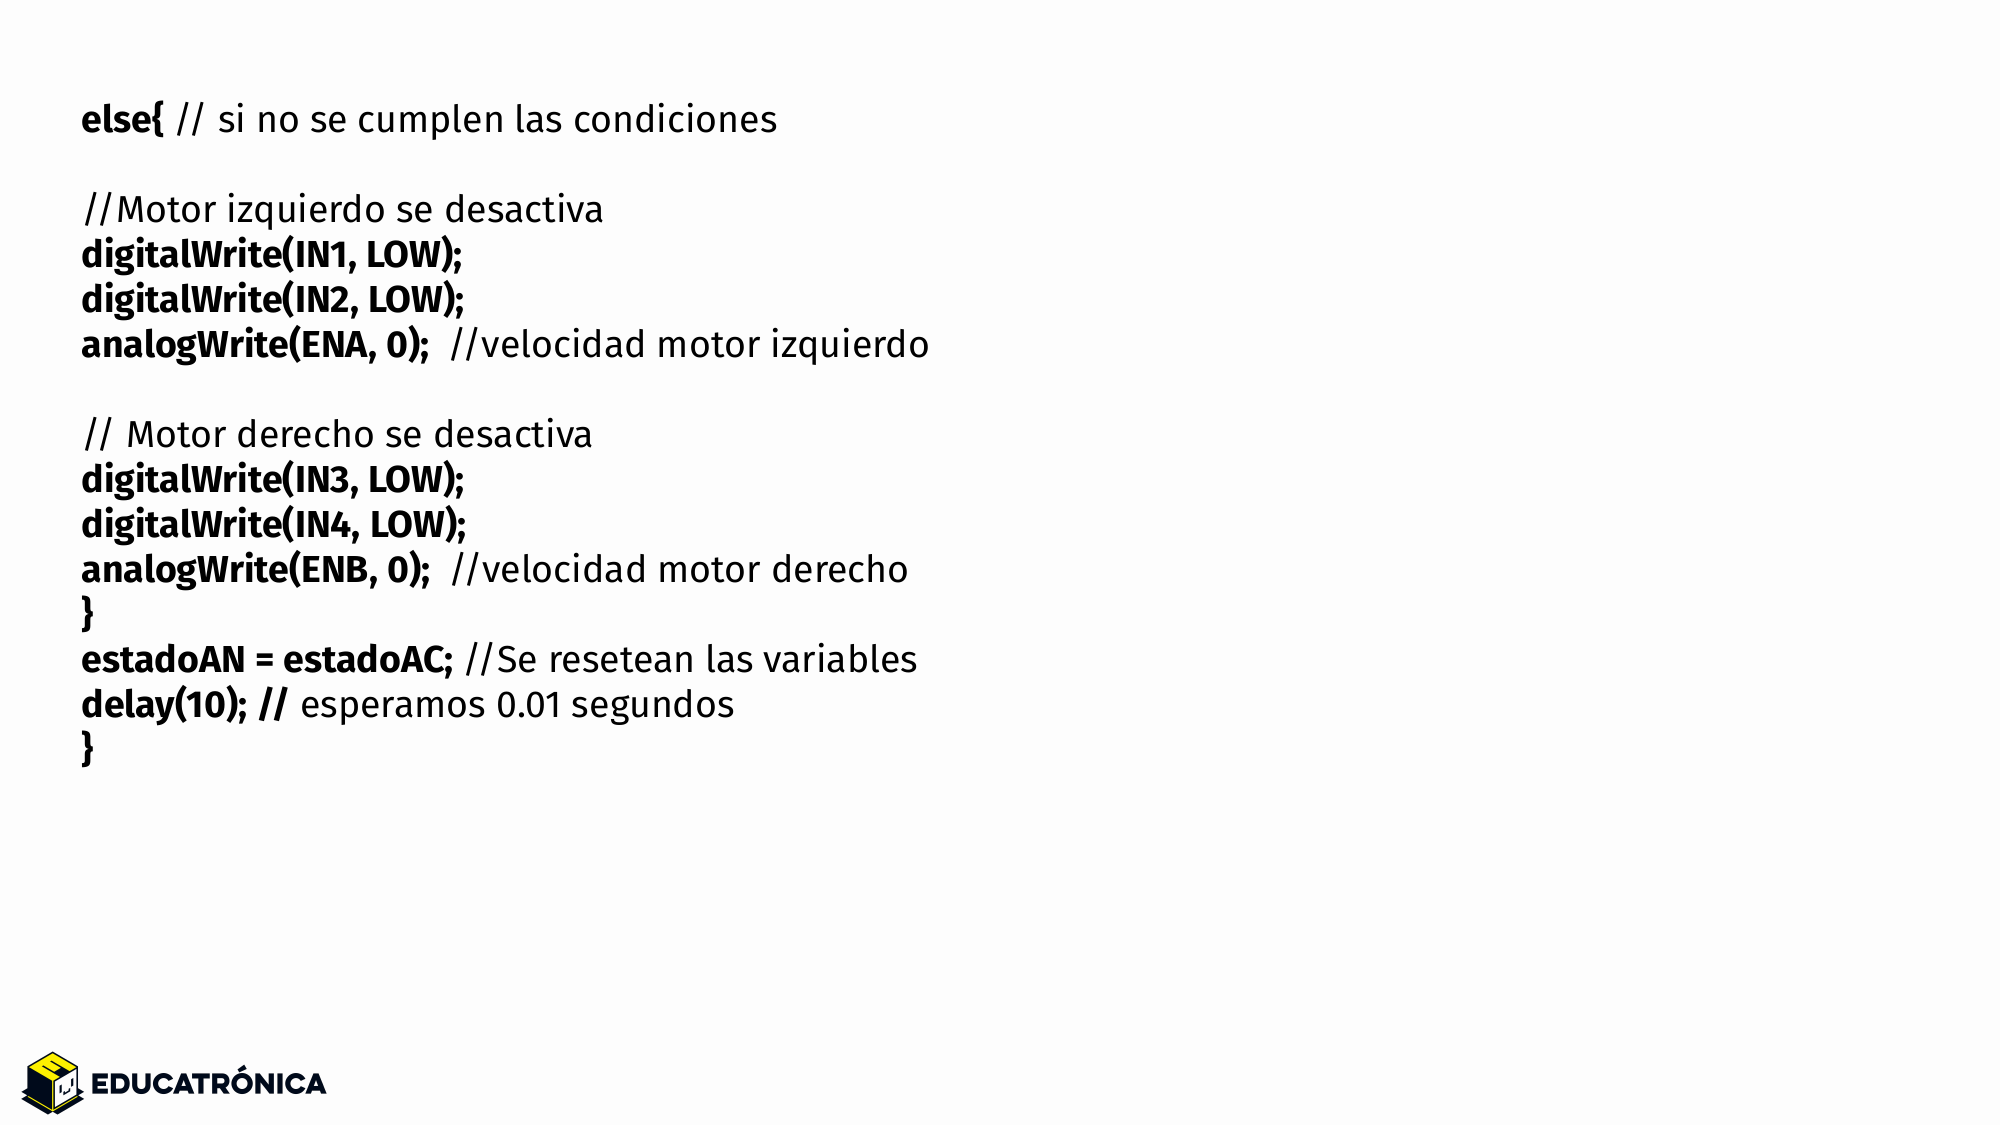

else{ // si no se cumplen las condiciones

//Motor izquierdo se desactiva
digitalWrite(IN1, LOW);
digitalWrite(IN2, LOW);
analogWrite(ENA, 0);  //velocidad motor izquierdo

// Motor derecho se desactiva
digitalWrite(IN3, LOW);
digitalWrite(IN4, LOW);
analogWrite(ENB, 0);  //velocidad motor derecho
}
estadoAN = estadoAC; //Se resetean las variables
delay(10); // esperamos 0.01 segundos
}